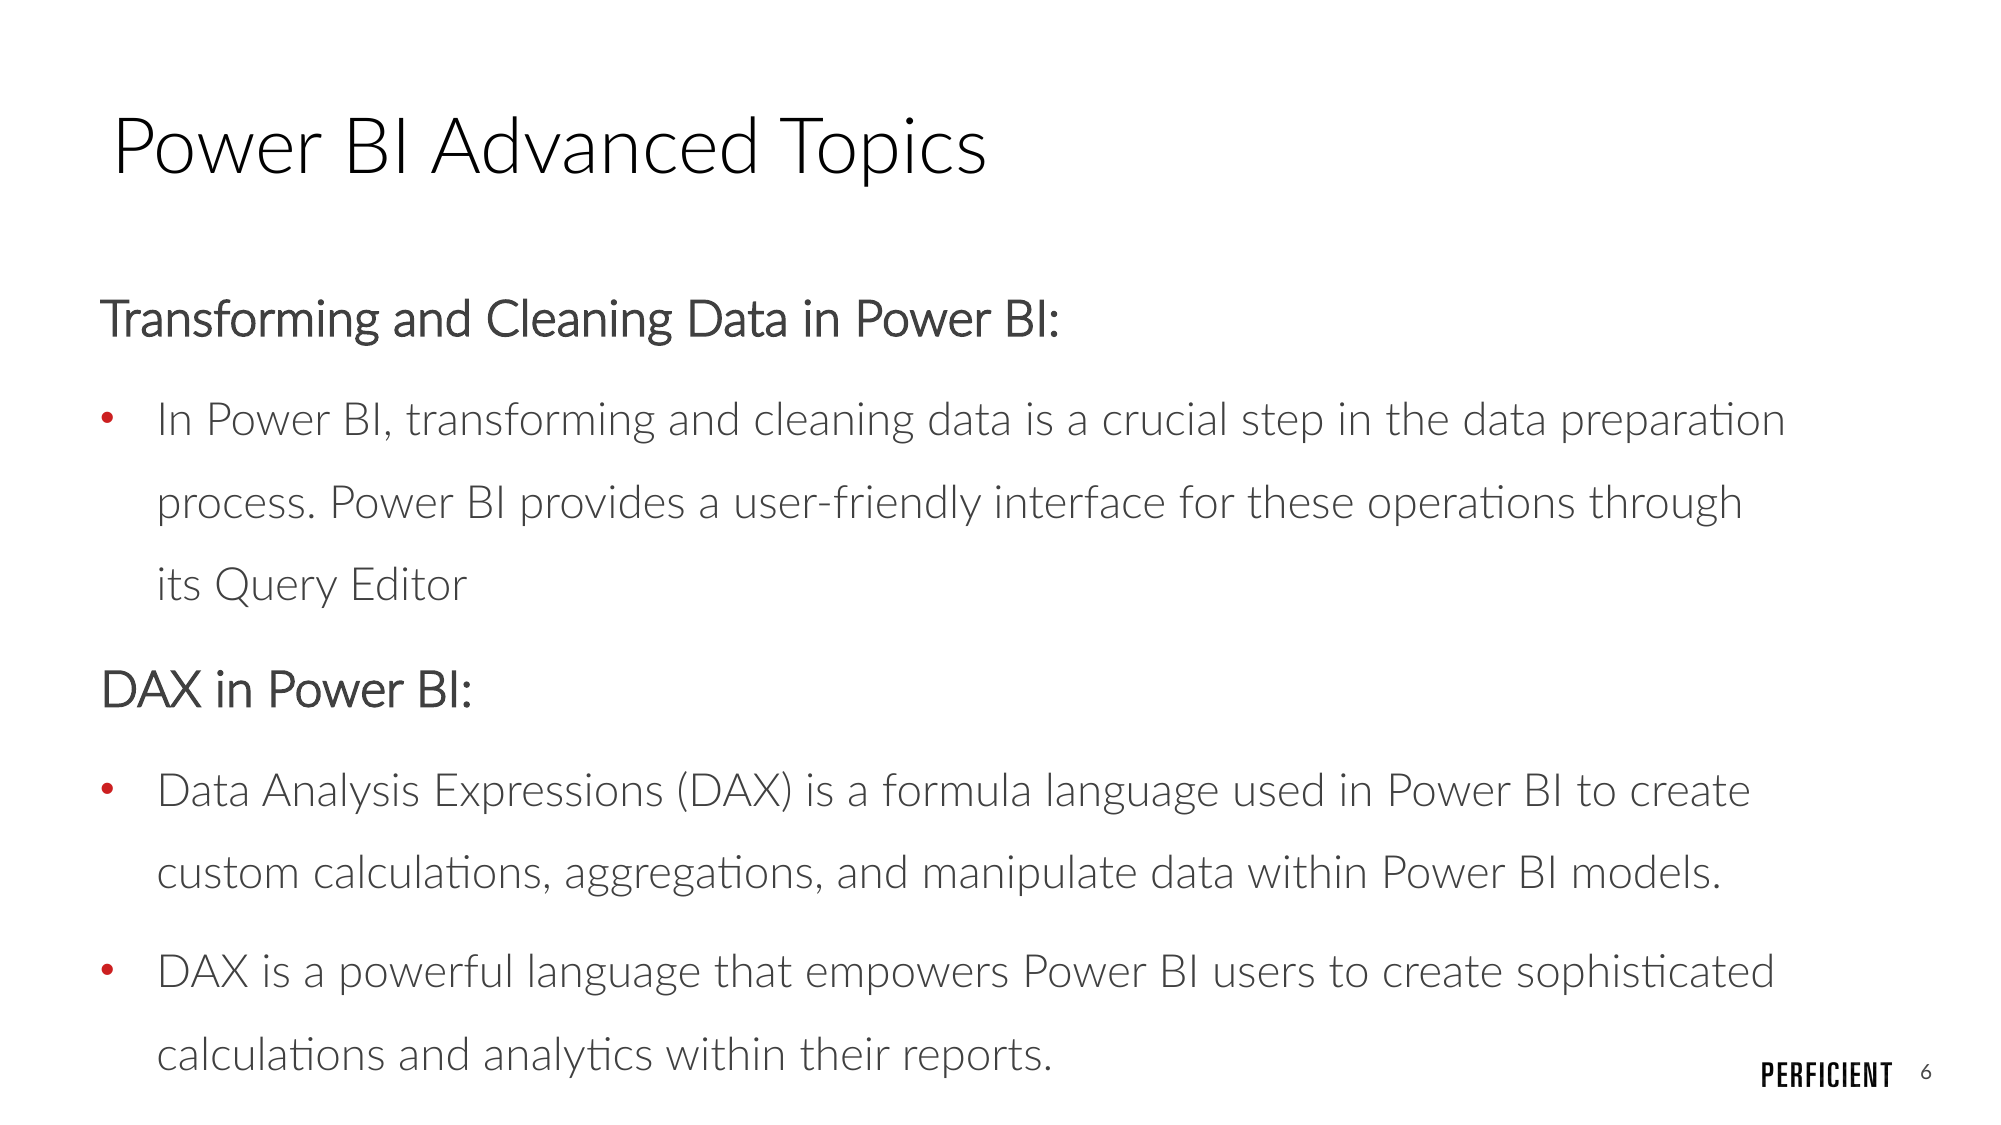

# Power BI Advanced Topics
Transforming and Cleaning Data in Power BI:
In Power BI, transforming and cleaning data is a crucial step in the data preparation process. Power BI provides a user-friendly interface for these operations through its Query Editor
DAX in Power BI:
Data Analysis Expressions (DAX) is a formula language used in Power BI to create custom calculations, aggregations, and manipulate data within Power BI models.
DAX is a powerful language that empowers Power BI users to create sophisticated calculations and analytics within their reports.